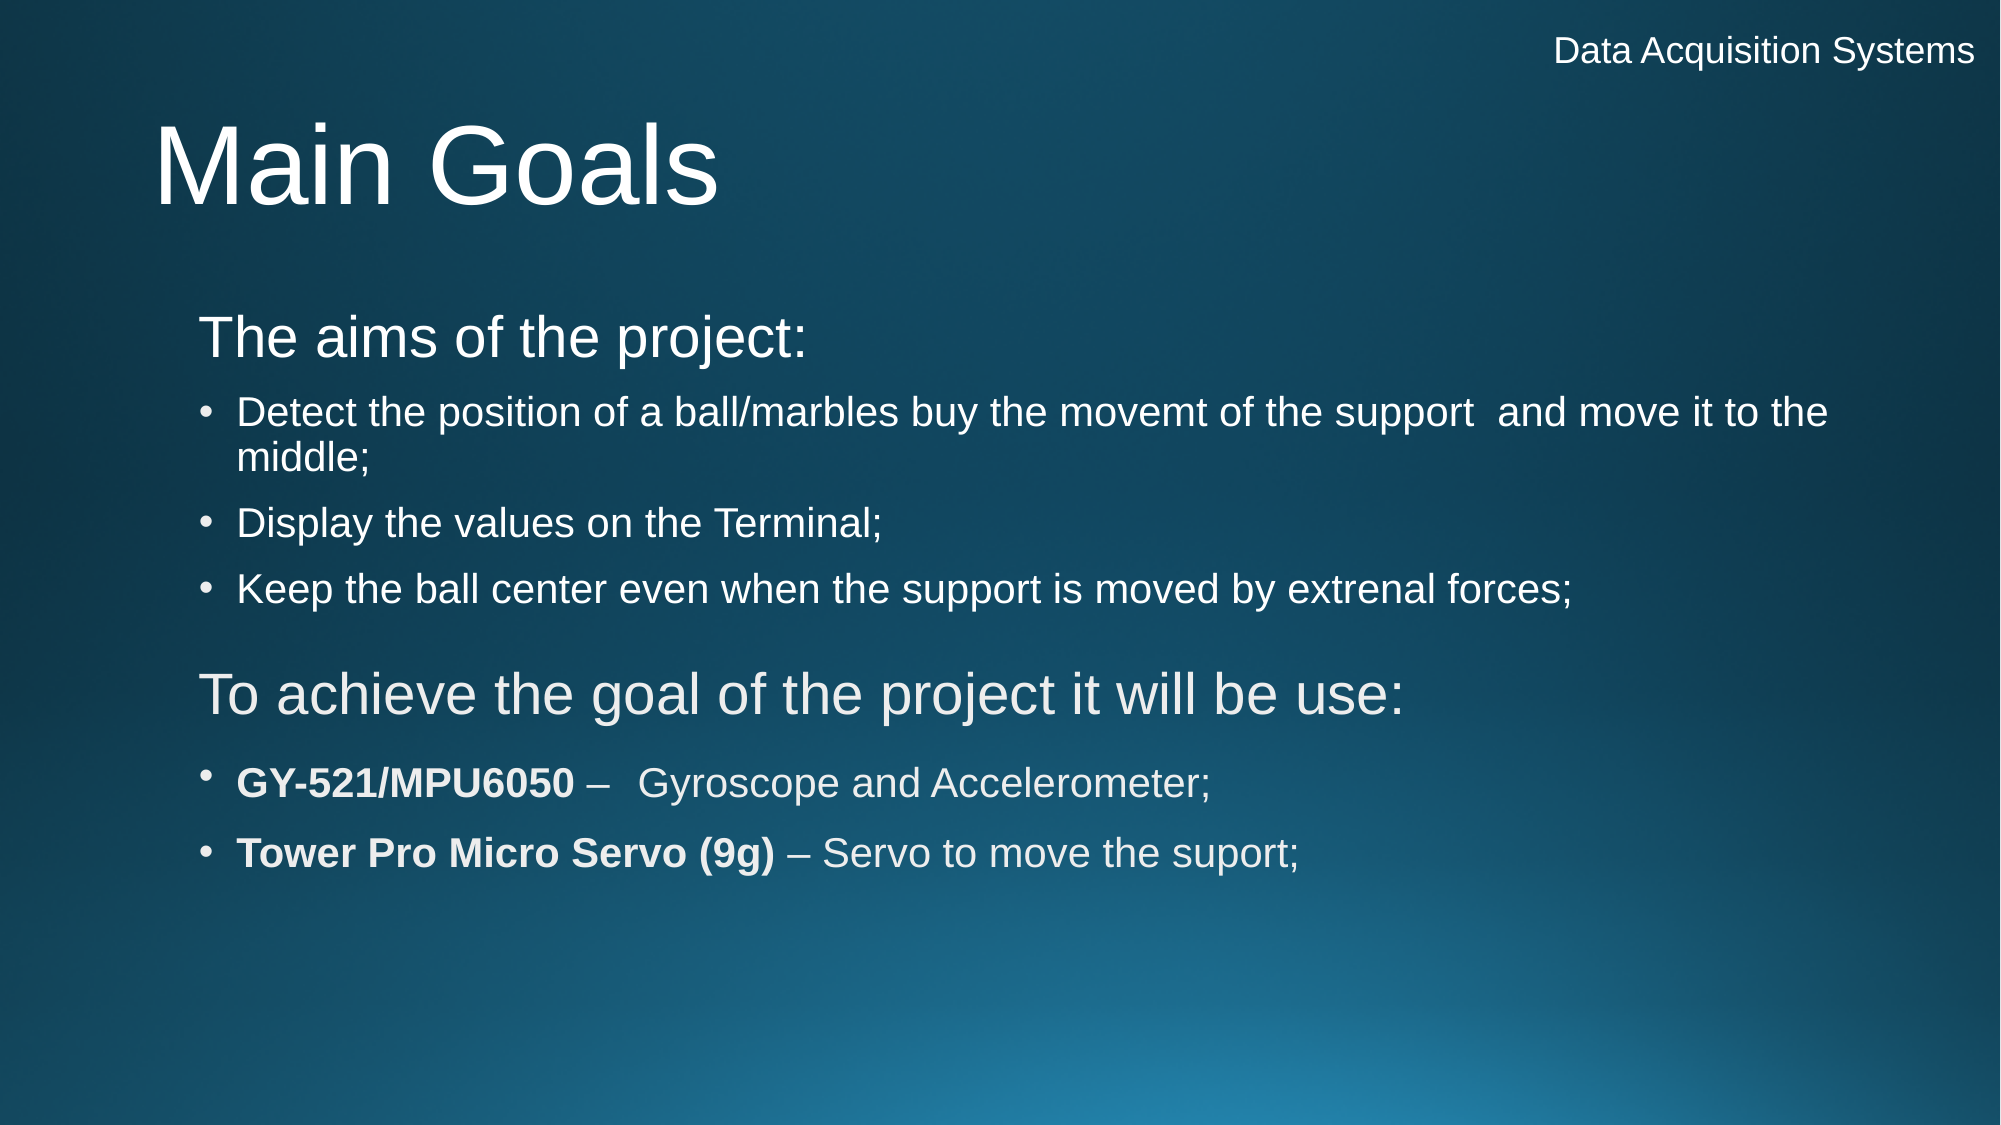

Data Acquisition Systems
# Main Goals
The aims of the project:
Detect the position of a ball/marbles buy the movemt of the support  and move it to the middle;
Display the values on the Terminal;
Keep the ball center even when the support is moved by extrenal forces;

To achieve the goal of the project it will be use:
GY-521/MPU6050 –  Gyroscope and Accelerometer;
Tower Pro Micro Servo (9g) – Servo to move the suport;